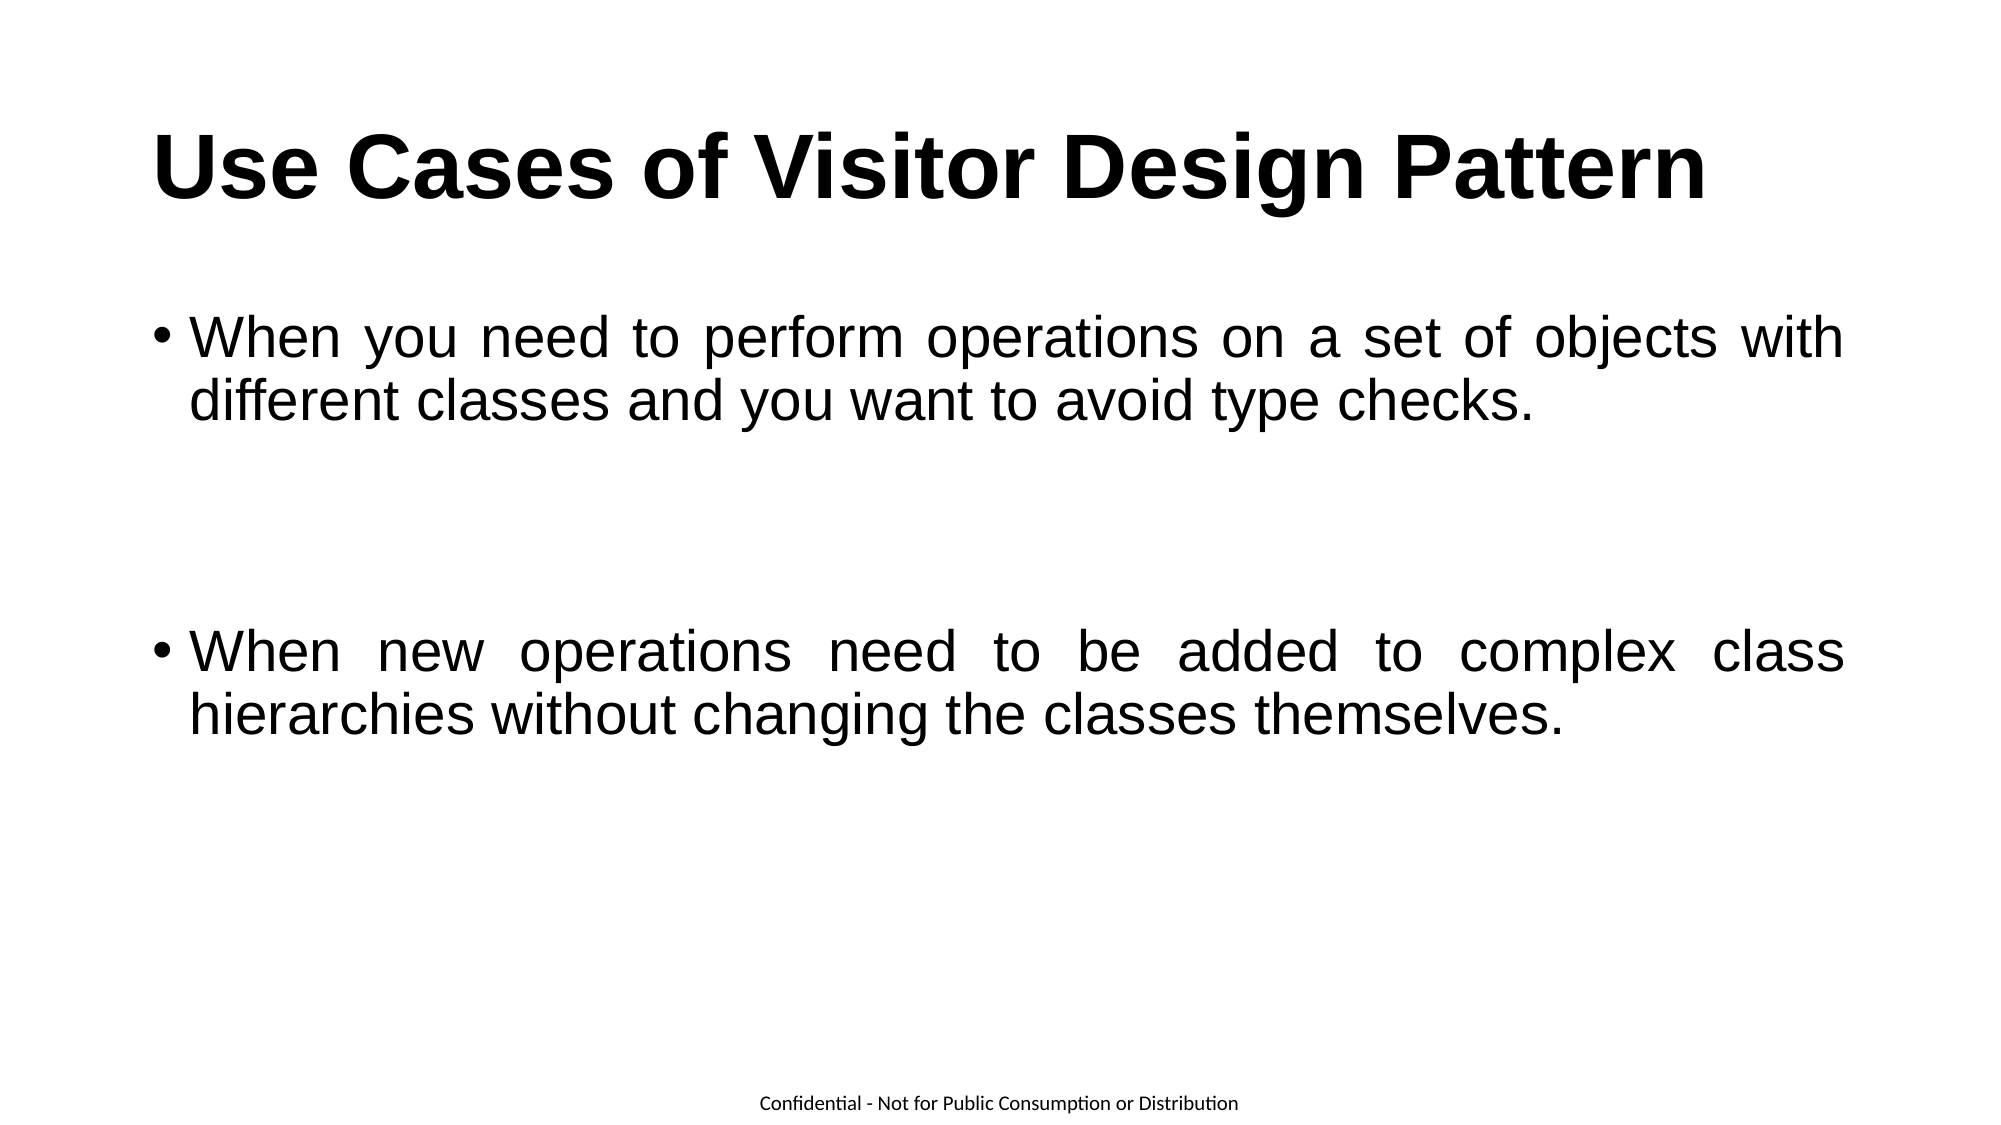

# Use Cases of Visitor Design Pattern
When you need to perform operations on a set of objects with different classes and you want to avoid type checks.

When new operations need to be added to complex class hierarchies without changing the classes themselves.